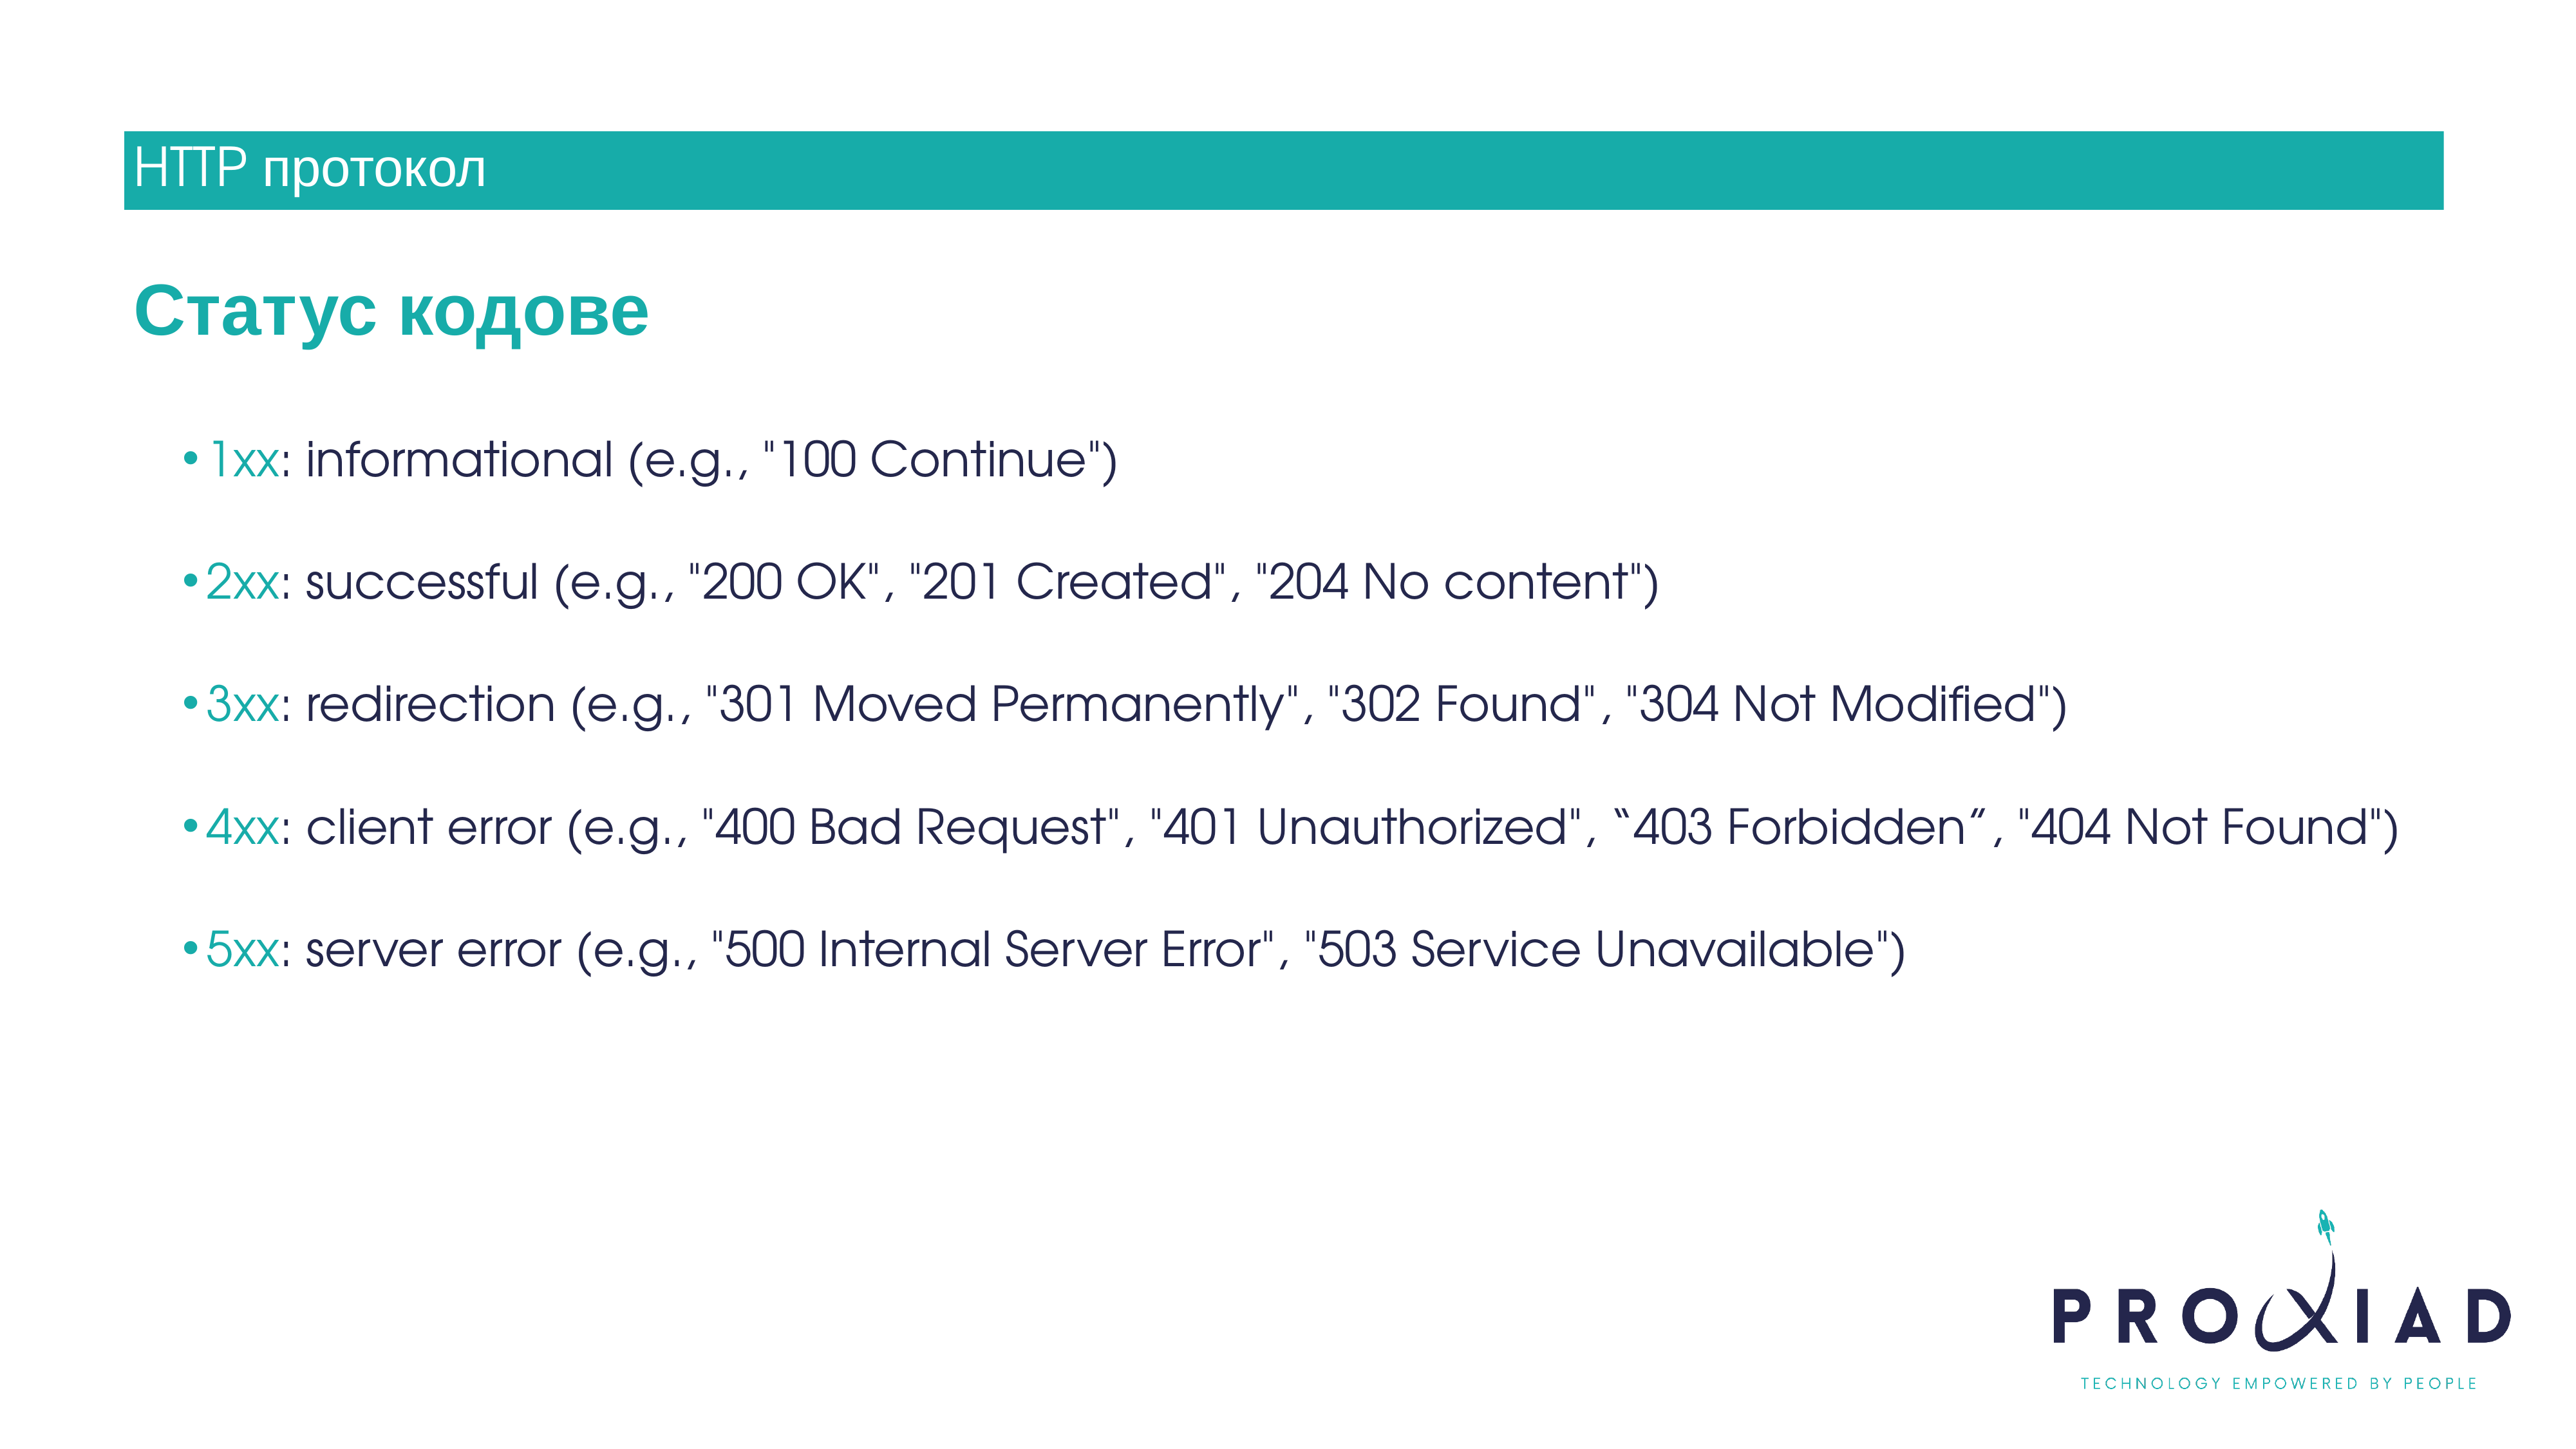

HTTP протокол
Статус кодове
1xx: informational (e.g., "100 Continue")

2xx: successful (e.g., "200 OK", "201 Created", "204 No content")

3xx: redirection (e.g., "301 Moved Permanently", "302 Found", "304 Not Modified")

4xx: client error (e.g., "400 Bad Request", "401 Unauthorized", “403 Forbidden”, "404 Not Found")

5xx: server error (e.g., "500 Internal Server Error", "503 Service Unavailable")